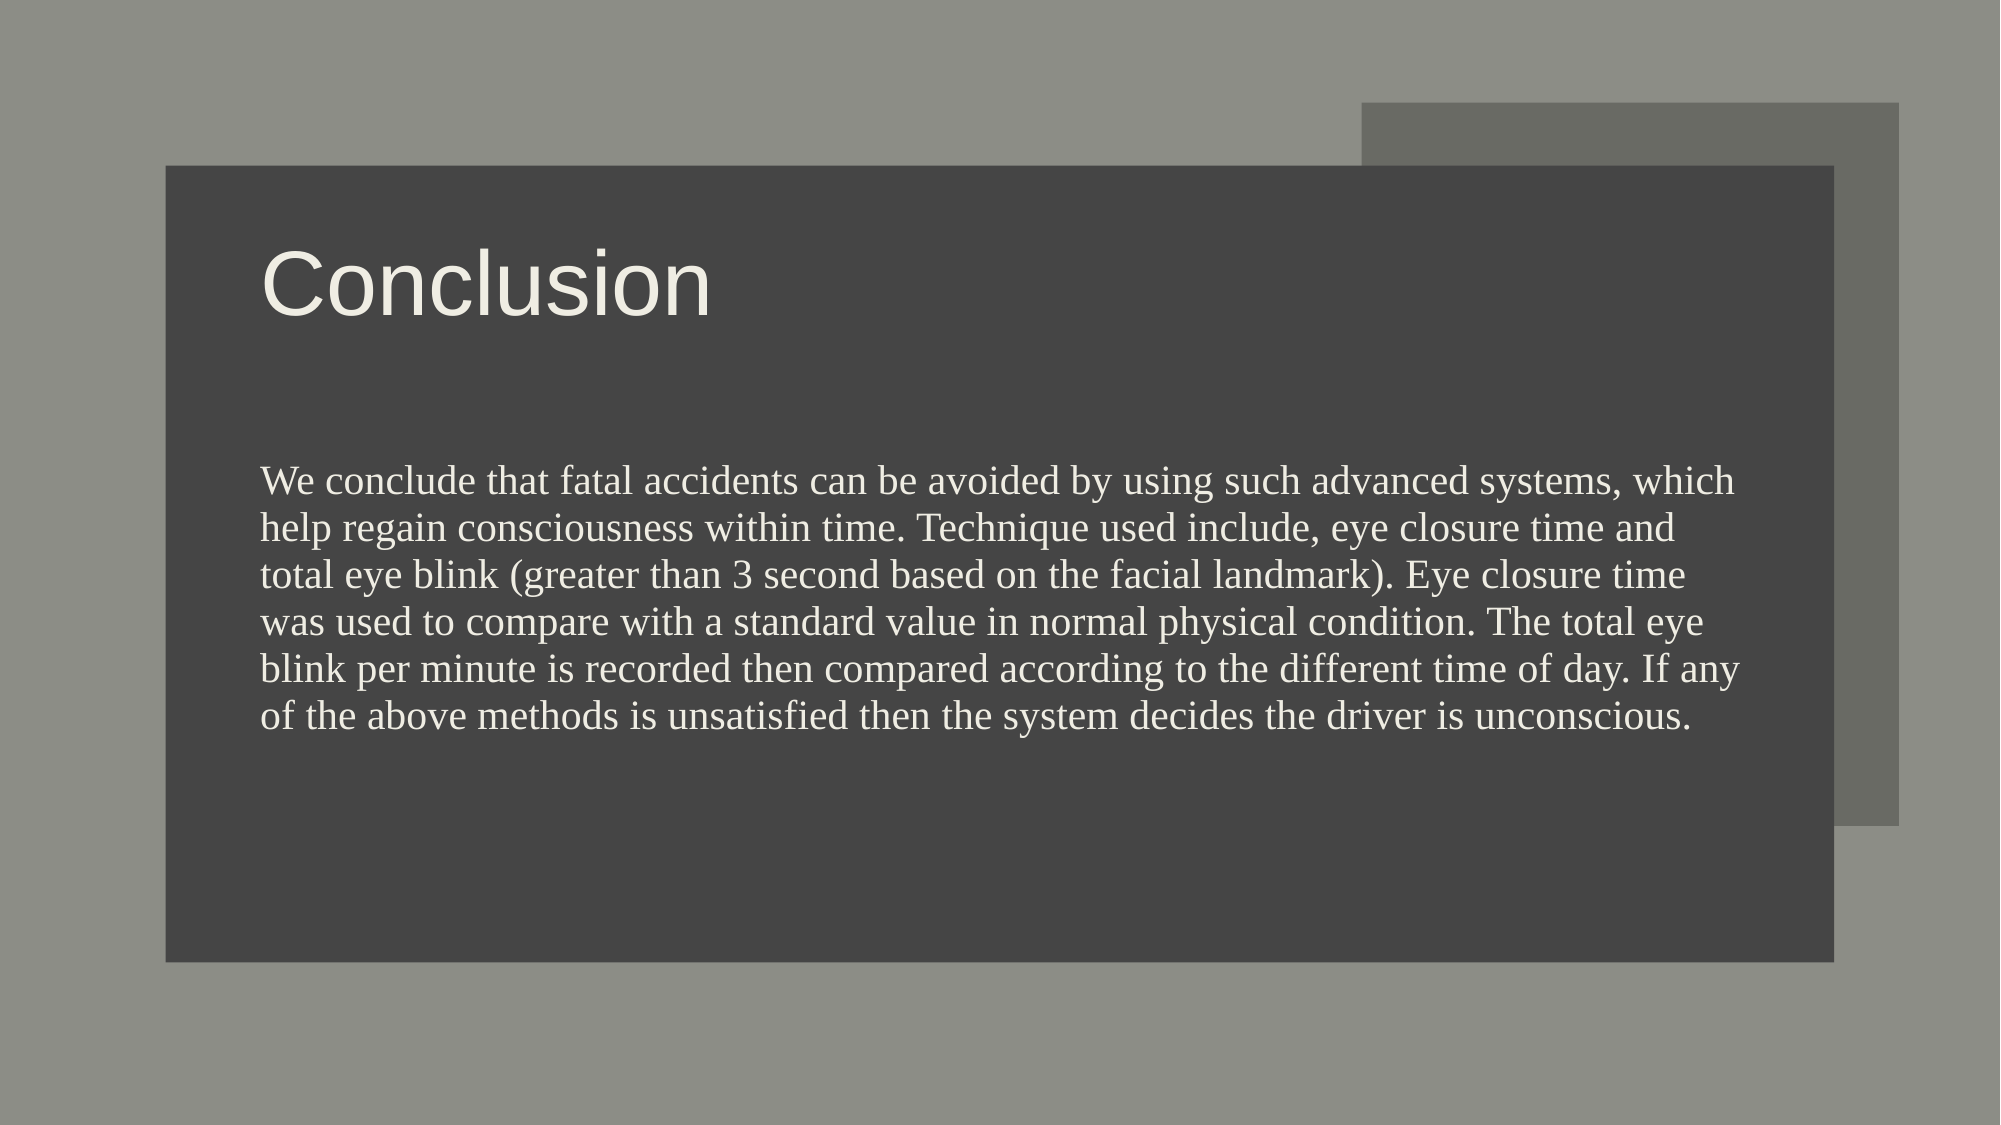

# Conclusion
We conclude that fatal accidents can be avoided by using such advanced systems, which help regain consciousness within time. Technique used include, eye closure time and total eye blink (greater than 3 second based on the facial landmark). Eye closure time was used to compare with a standard value in normal physical condition. The total eye blink per minute is recorded then compared according to the different time of day. If any of the above methods is unsatisfied then the system decides the driver is unconscious.